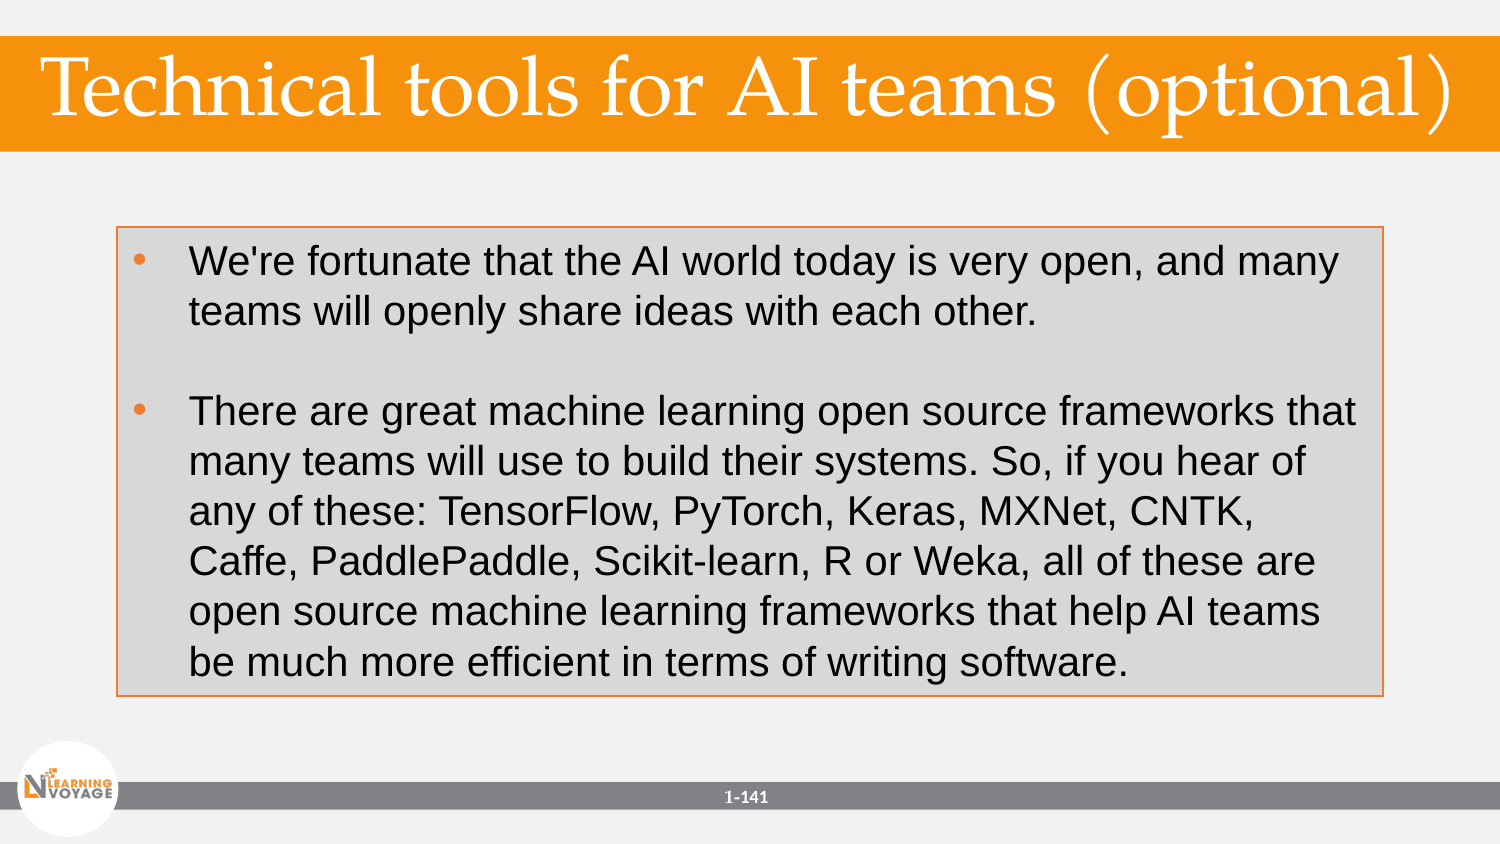

Technical tools for AI teams (optional)
We're fortunate that the AI world today is very open, and many teams will openly share ideas with each other.

There are great machine learning open source frameworks that many teams will use to build their systems. So, if you hear of any of these: TensorFlow, PyTorch, Keras, MXNet, CNTK, Caffe, PaddlePaddle, Scikit-learn, R or Weka, all of these are open source machine learning frameworks that help AI teams be much more efficient in terms of writing software.
1-141